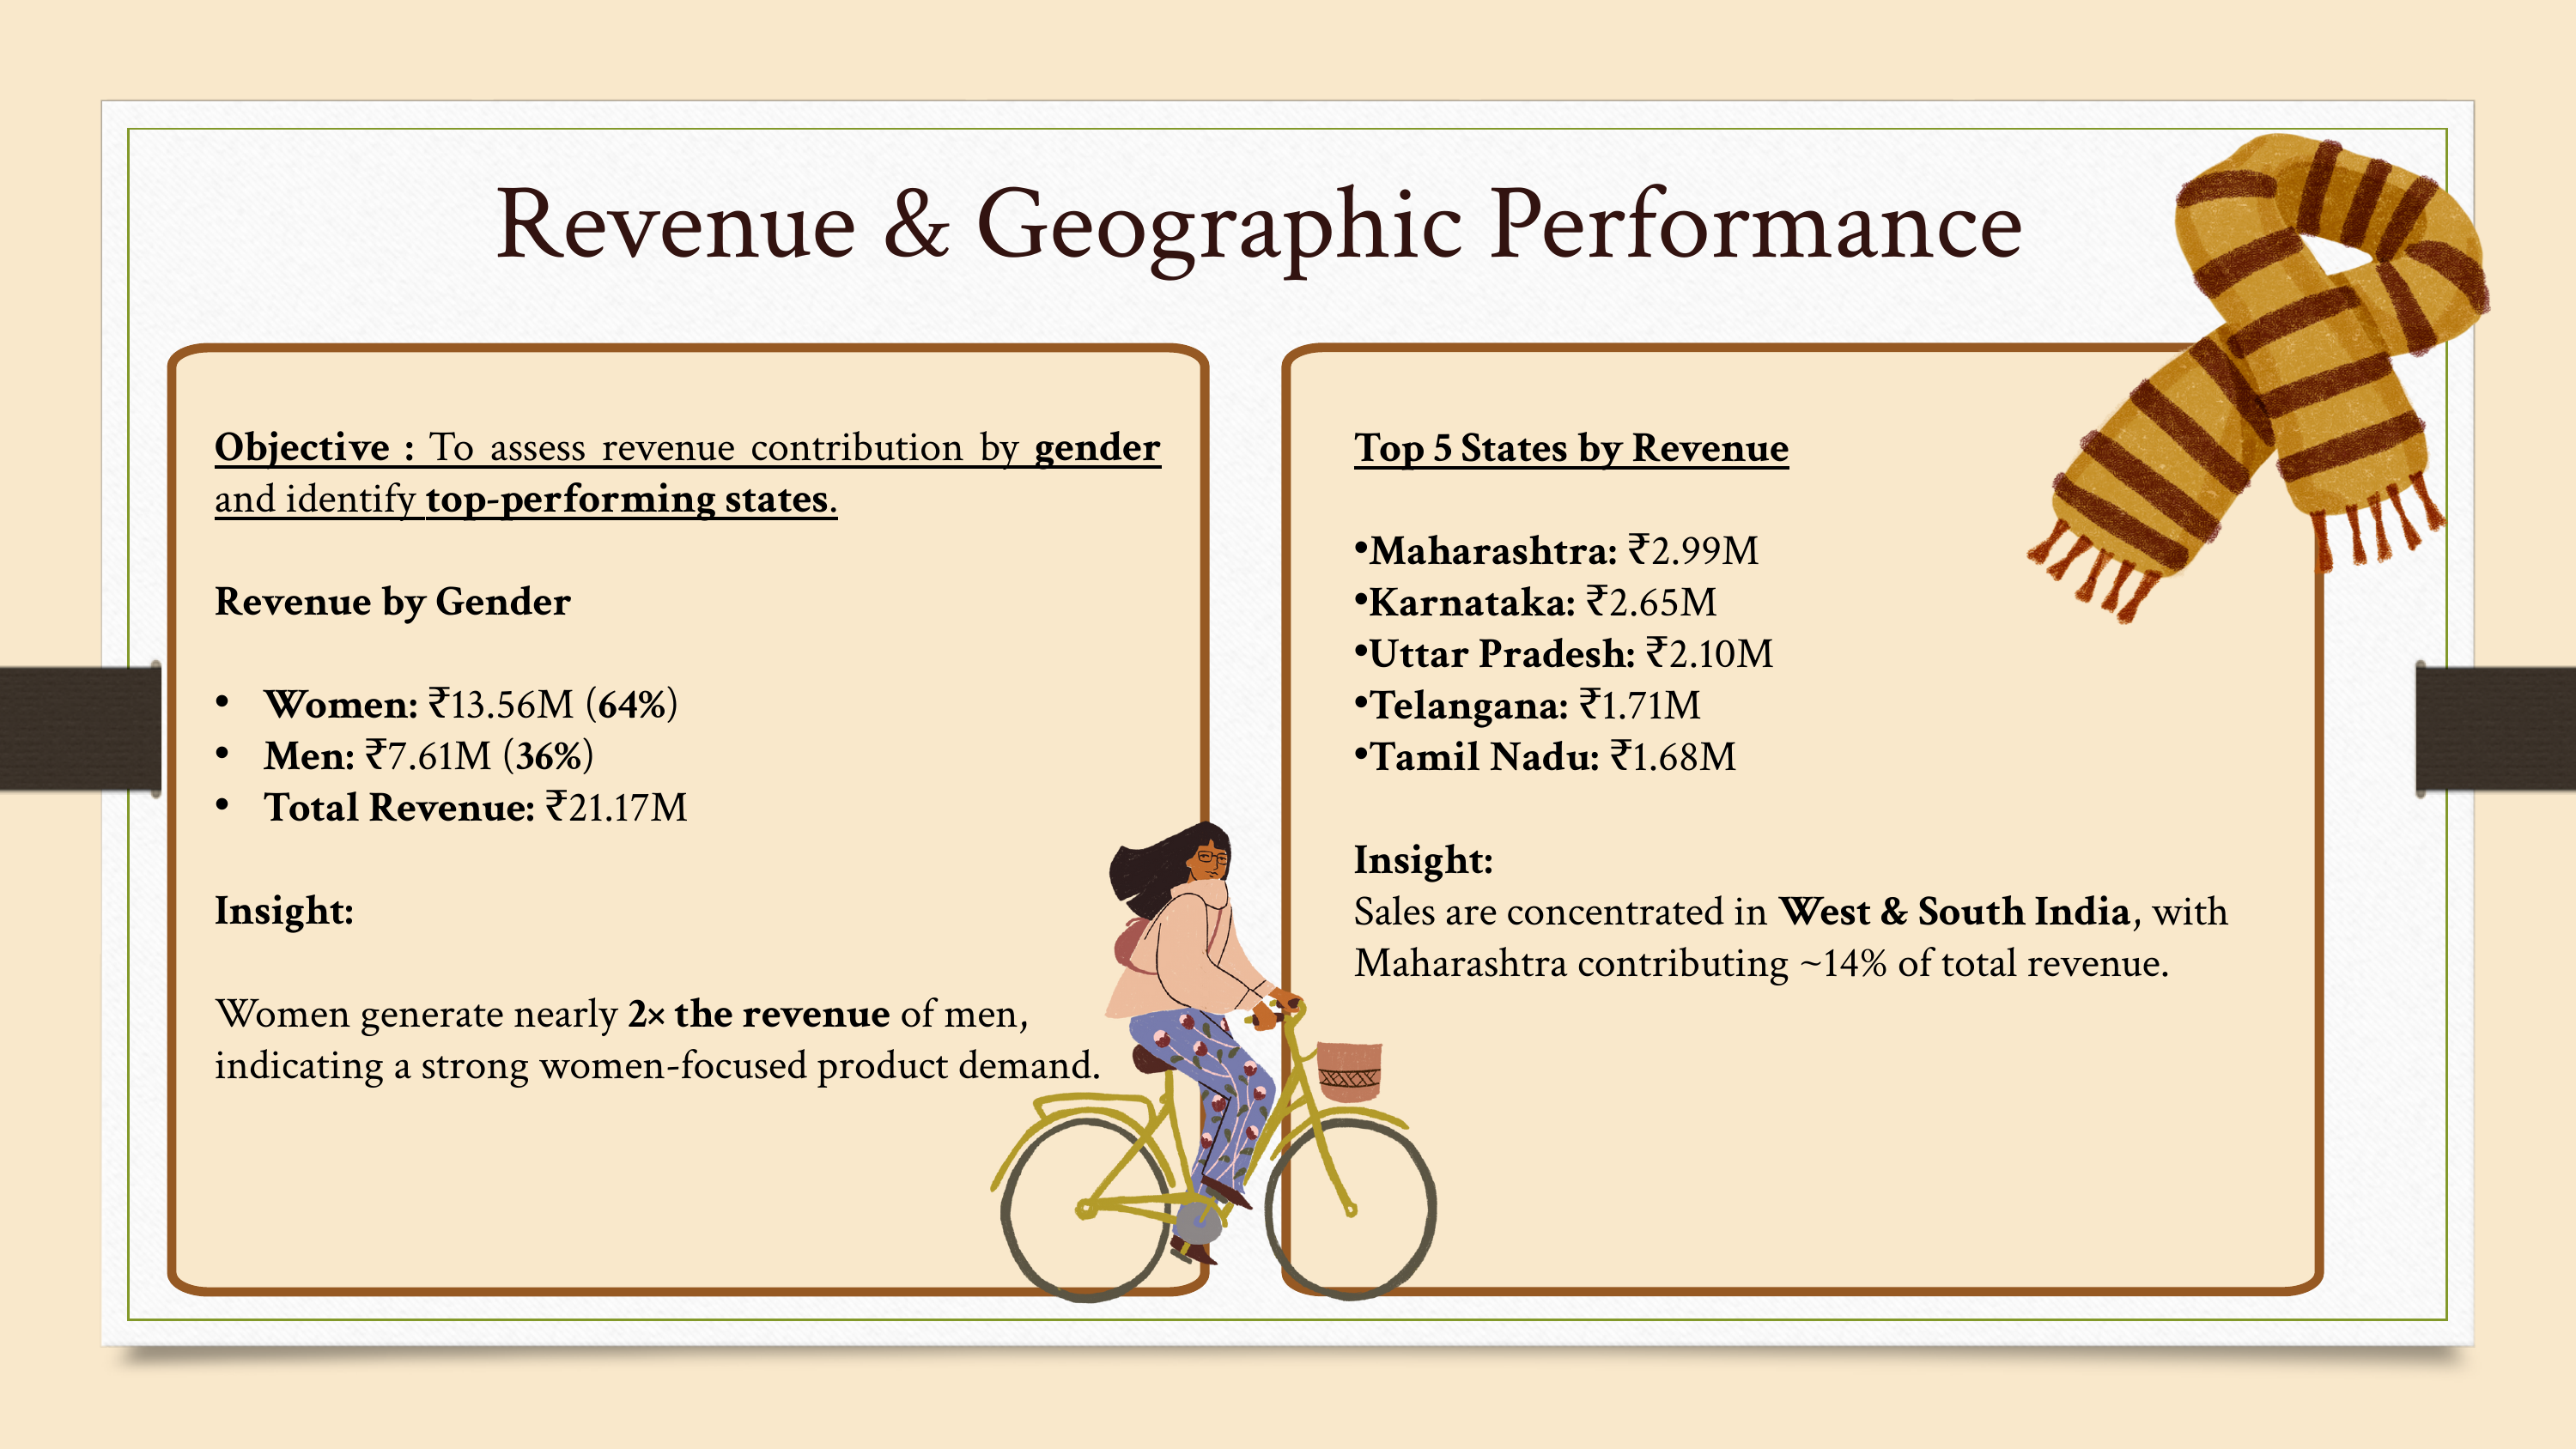

Revenue & Geographic Performance

Top 5 States by Revenue

Maharashtra: ₹2.99M
Karnataka: ₹2.65M
Uttar Pradesh: ₹2.10M
Telangana: ₹1.71M
Tamil Nadu: ₹1.68M

Insight:
Sales are concentrated in West & South India, with Maharashtra contributing ~14% of total revenue.

Objective : To assess revenue contribution by gender and identify top-performing states.

Revenue by Gender

Women: ₹13.56M (64%)
Men: ₹7.61M (36%)
Total Revenue: ₹21.17M

Insight:
Women generate nearly 2× the revenue of men, indicating a strong women-focused product demand.